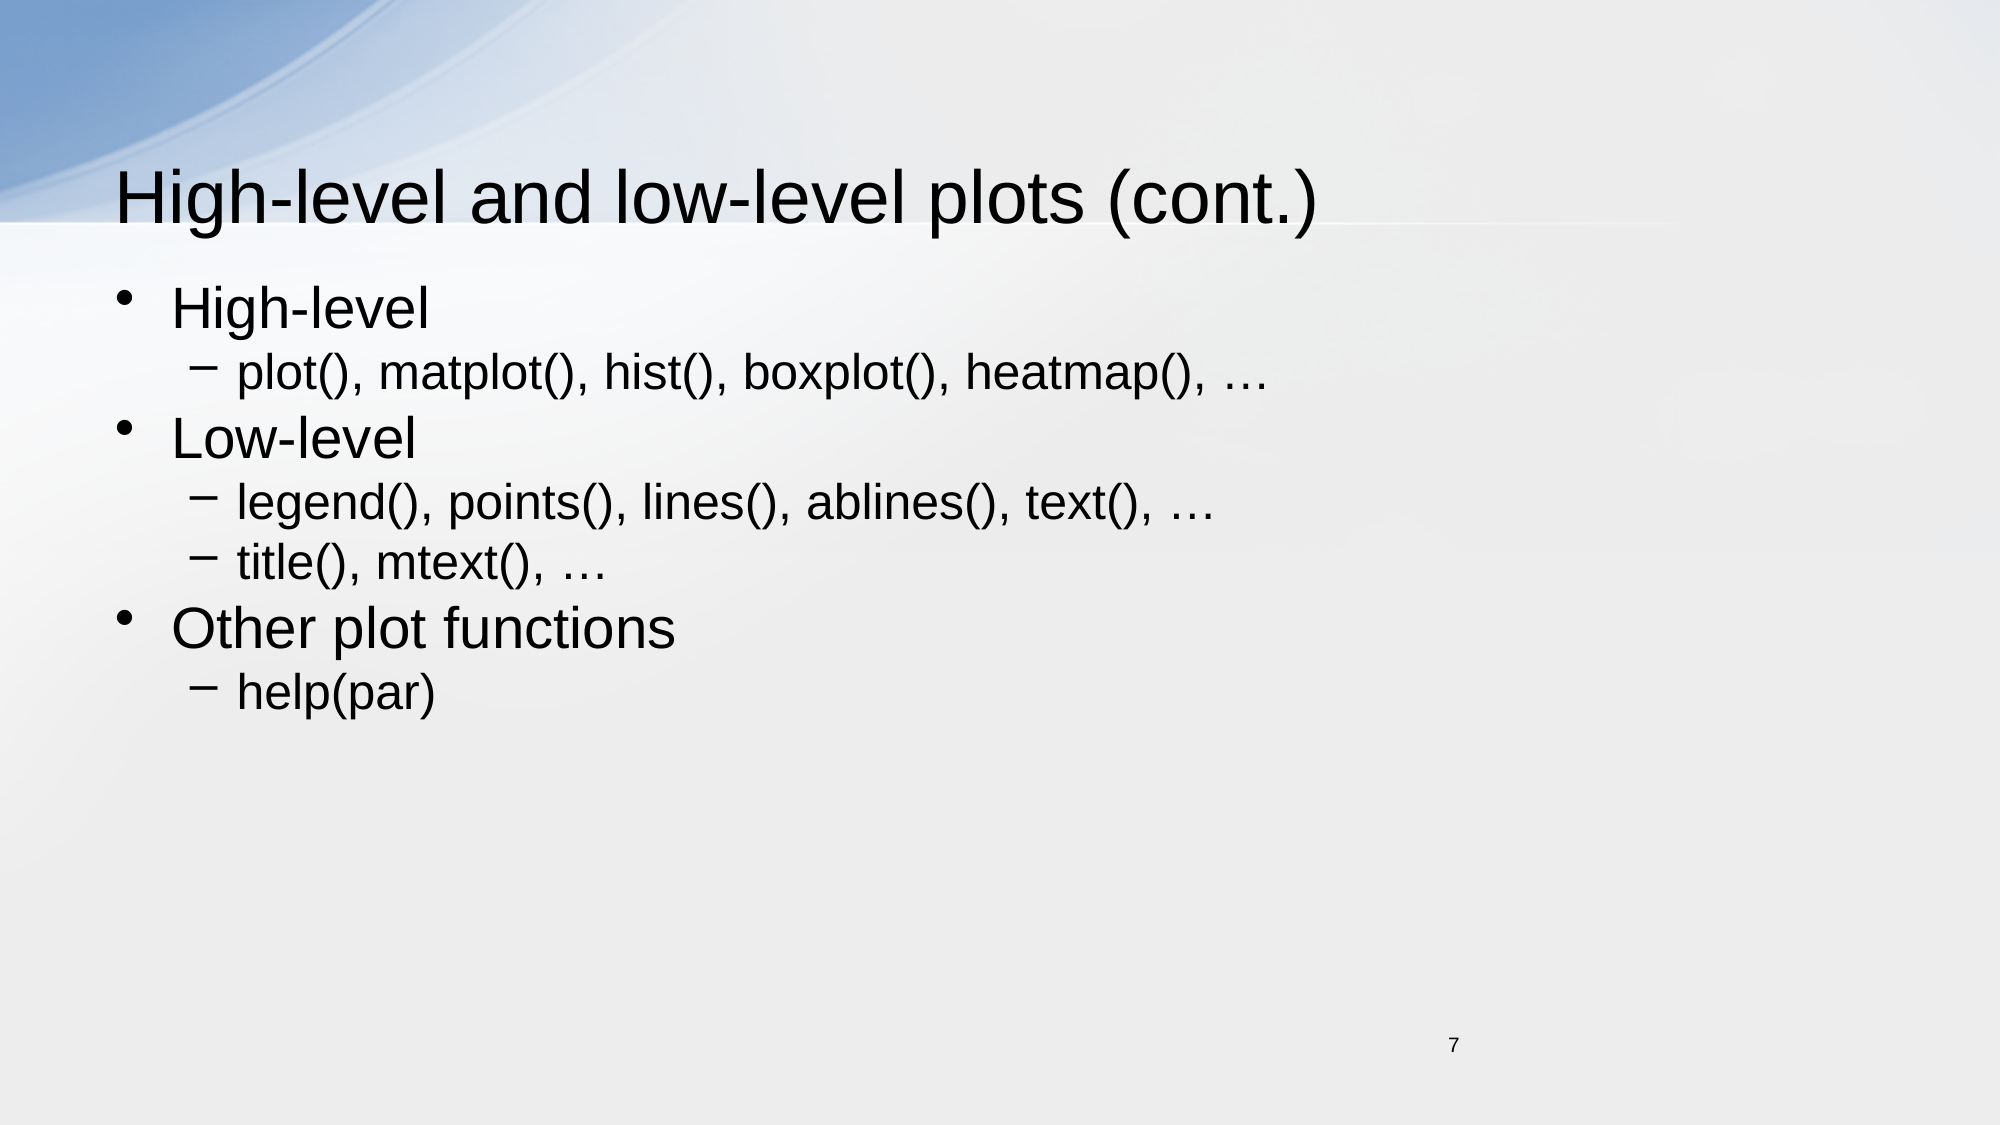

# High-level and low-level plots (cont.)
High-level
plot(), matplot(), hist(), boxplot(), heatmap(), …
Low-level
legend(), points(), lines(), ablines(), text(), …
title(), mtext(), …
Other plot functions
help(par)
7